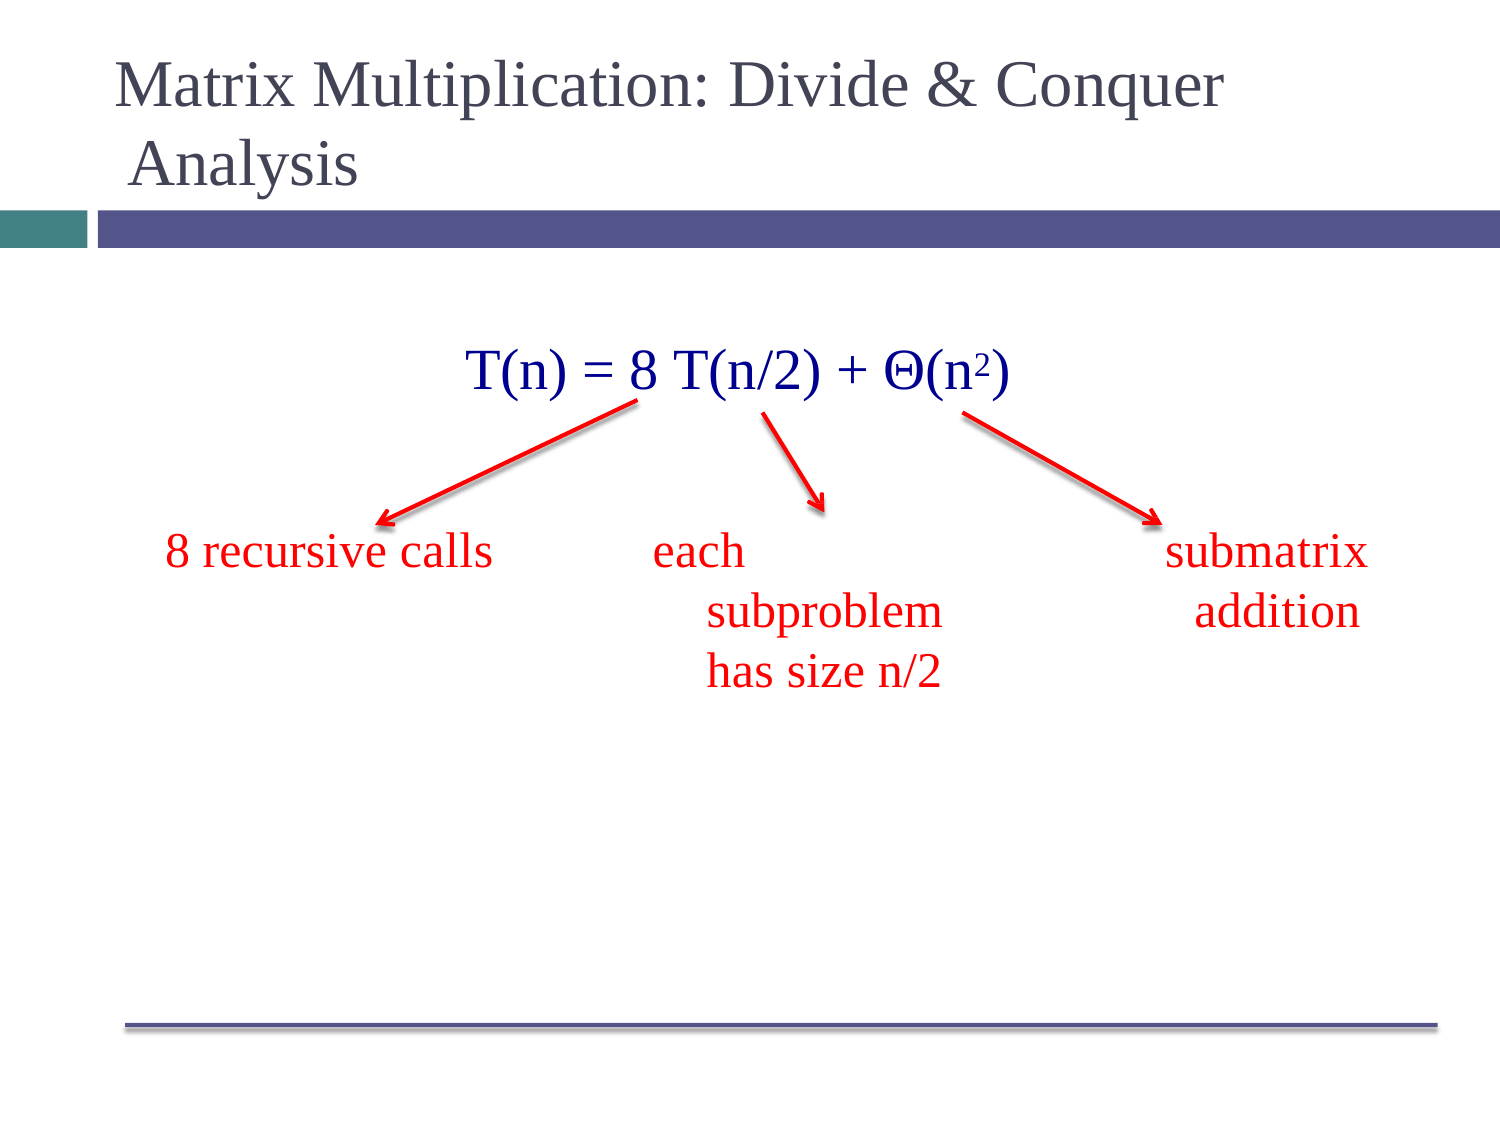

# Matrix Multiplication: Divide & Conquer  Analysis
T(n) = 8 T(n/2) + Θ(n2)

8 recursive calls
each subproblem  has size n/2
submatrix  addition